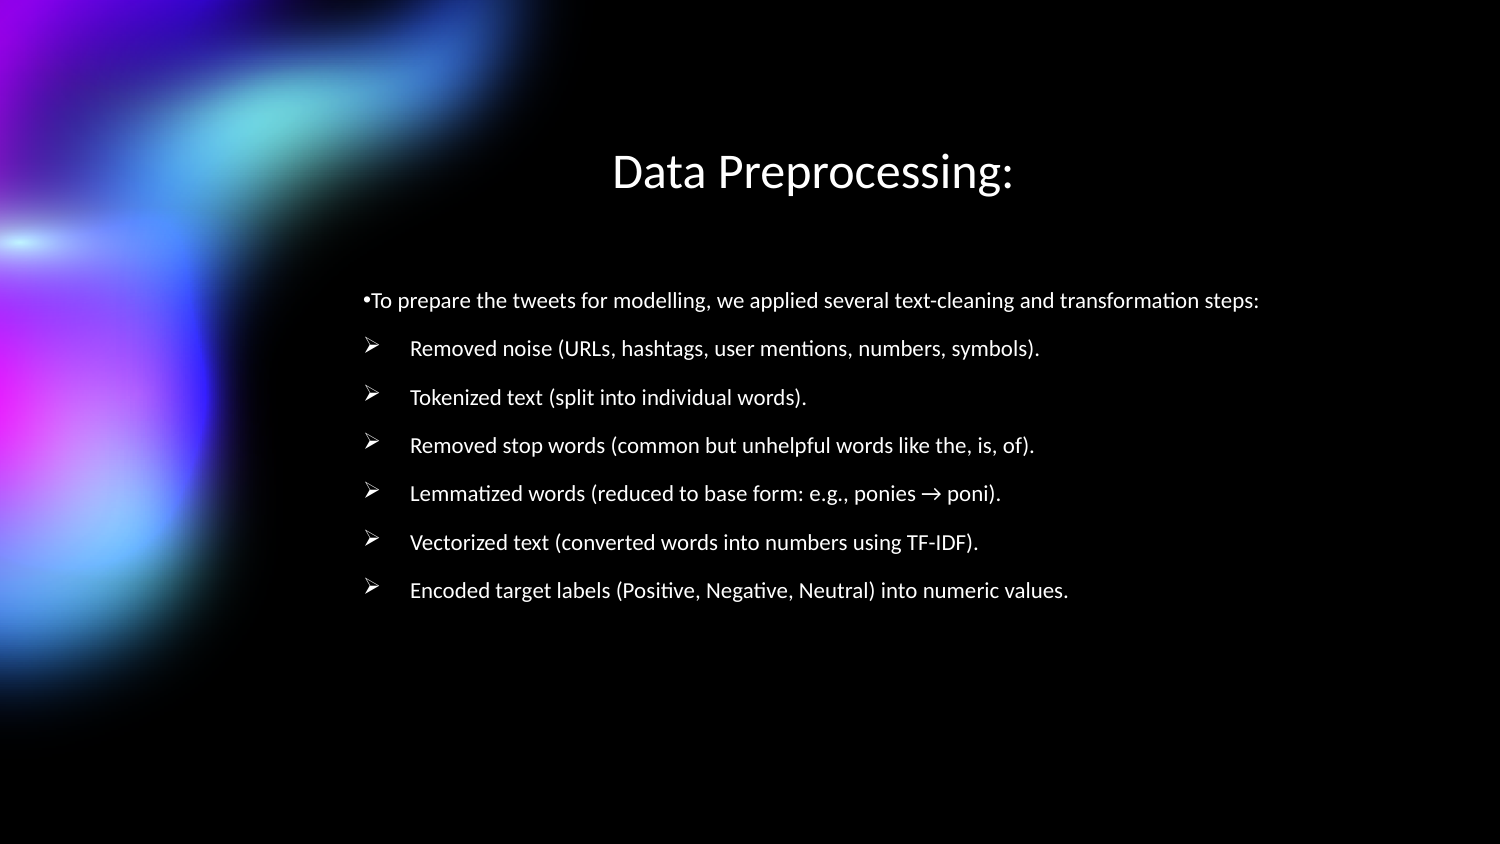

To prepare the tweets for modelling, we applied several text-cleaning and transformation steps:
Removed noise (URLs, hashtags, user mentions, numbers, symbols).
Tokenized text (split into individual words).
Removed stop words (common but unhelpful words like the, is, of).
Lemmatized words (reduced to base form: e.g., ponies → poni).
Vectorized text (converted words into numbers using TF-IDF).
Encoded target labels (Positive, Negative, Neutral) into numeric values.

# Data Preprocessing: